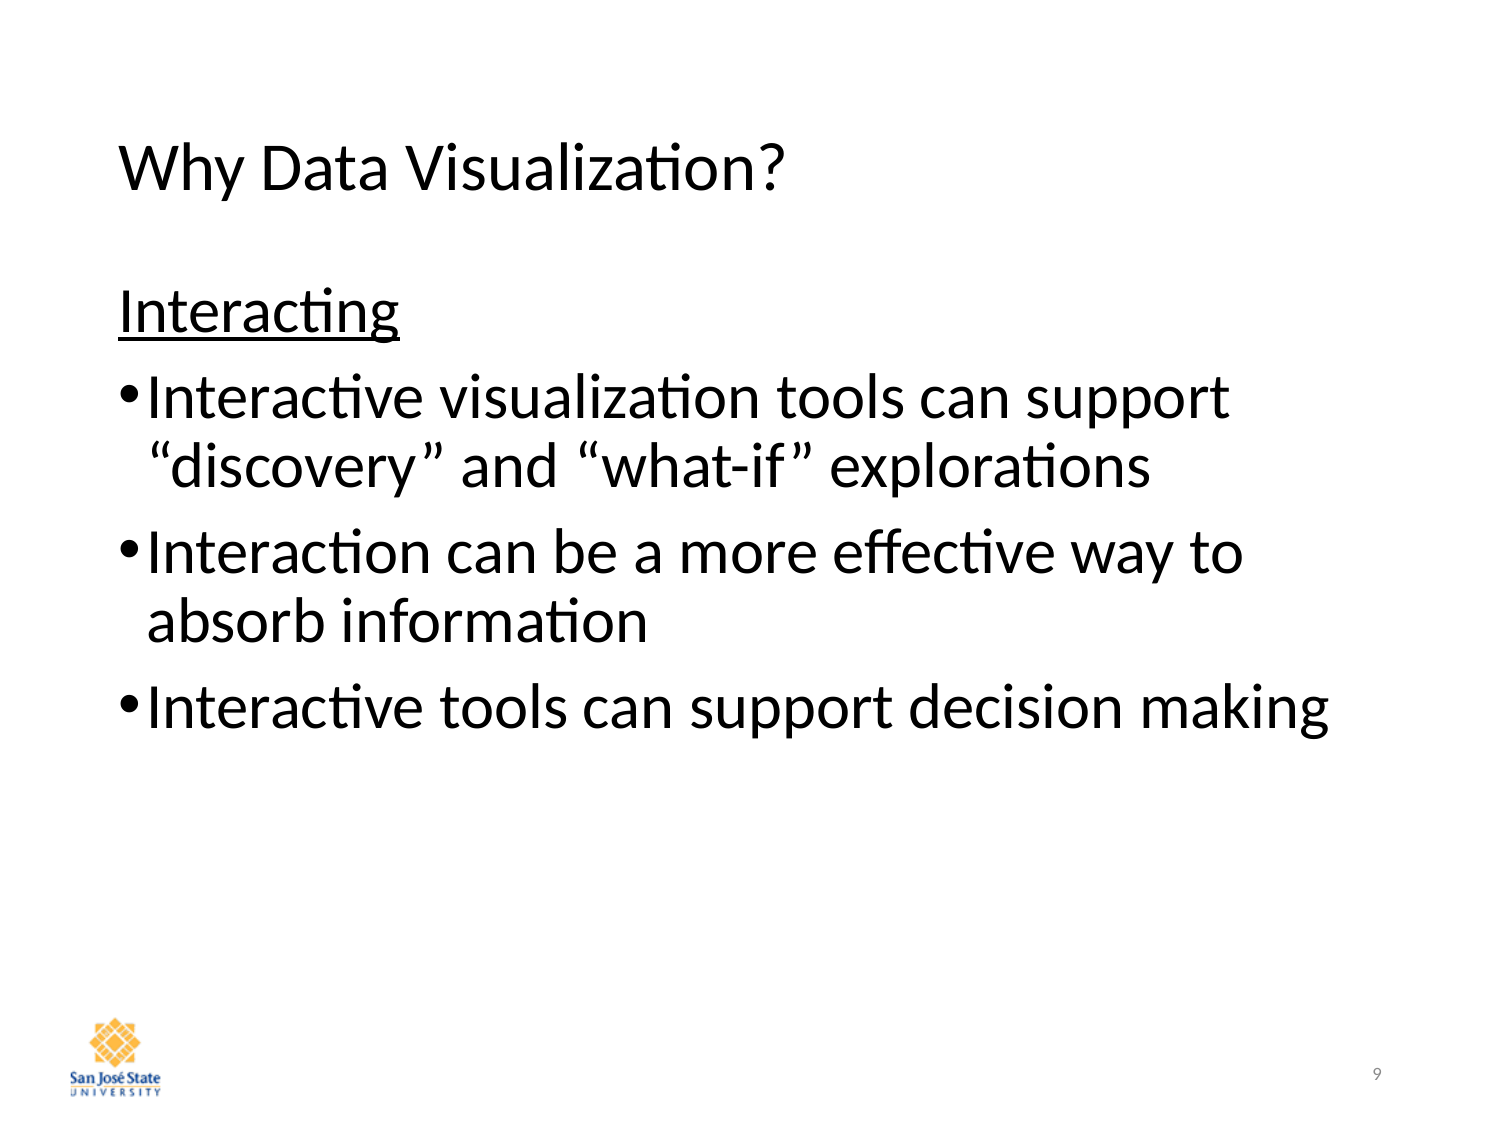

# Why Data Visualization?
Interacting
Interactive visualization tools can support “discovery” and “what-if” explorations
Interaction can be a more effective way to absorb information
Interactive tools can support decision making
9